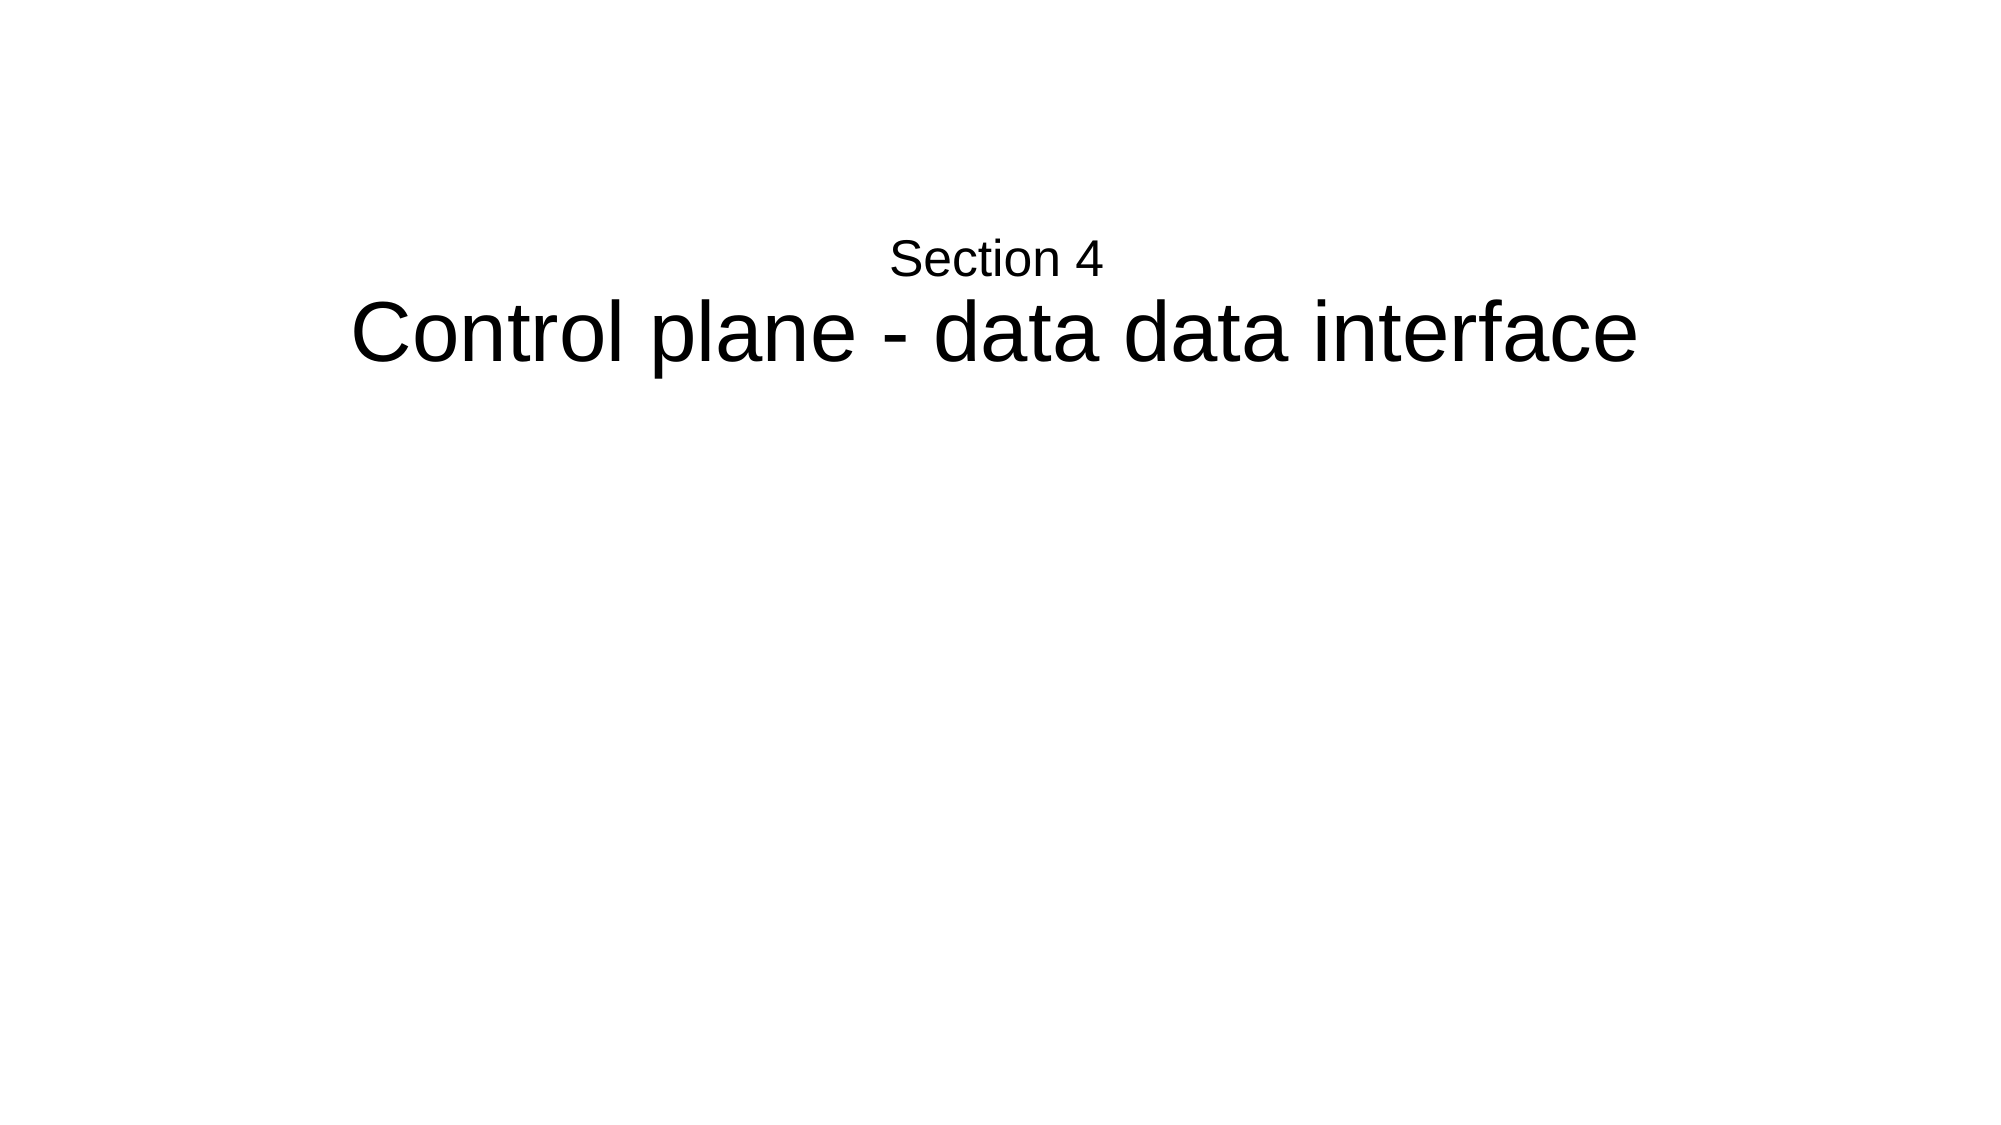

# Section 4 Control plane - data data interface